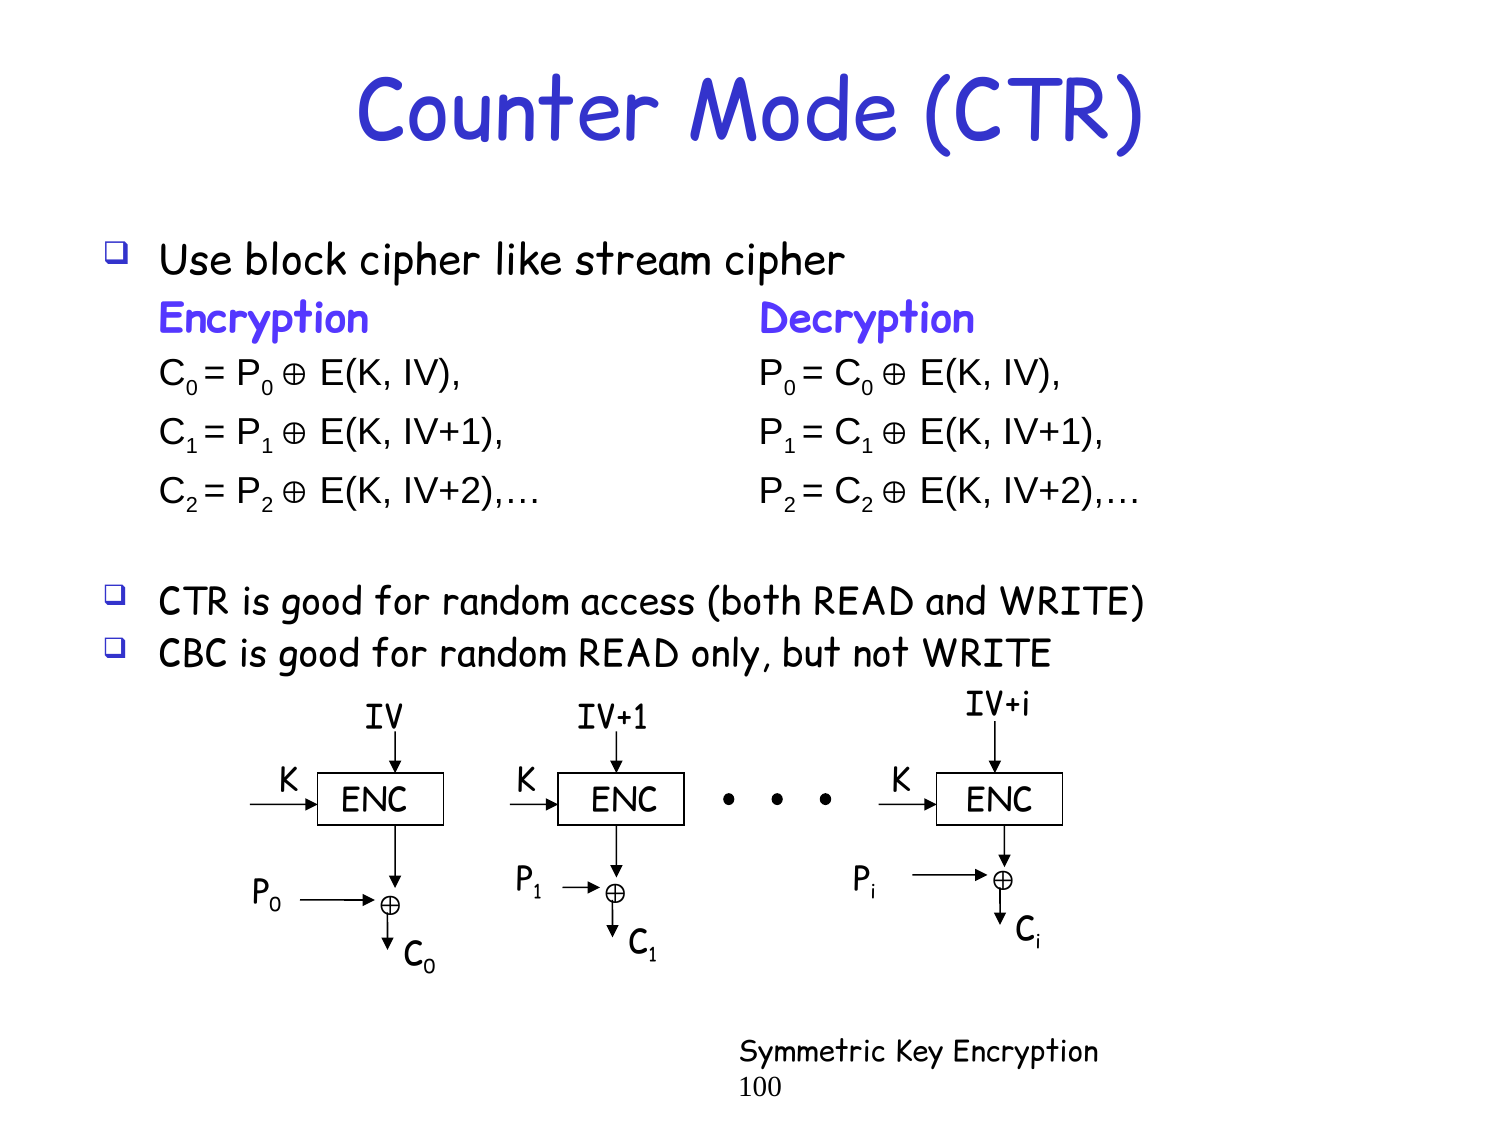

# Counter Mode (CTR)
Use block cipher like stream cipher
	Encryption			Decryption
	C0 = P0 ⊕ E(K, IV),		P0 = C0 ⊕ E(K, IV),
	C1 = P1 ⊕ E(K, IV+1),		P1 = C1 ⊕ E(K, IV+1),
	C2 = P2 ⊕ E(K, IV+2),…		P2 = C2 ⊕ E(K, IV+2),…

CTR is good for random access (both READ and WRITE)
CBC is good for random READ only, but not WRITE

IV+i
IV
IV+1

K
K
K
ENC
ENC
ENC

P1
Pi
⊕
P0
⊕
⊕

Ci

C1
C0
Symmetric Key Encryption                                                                                                     100